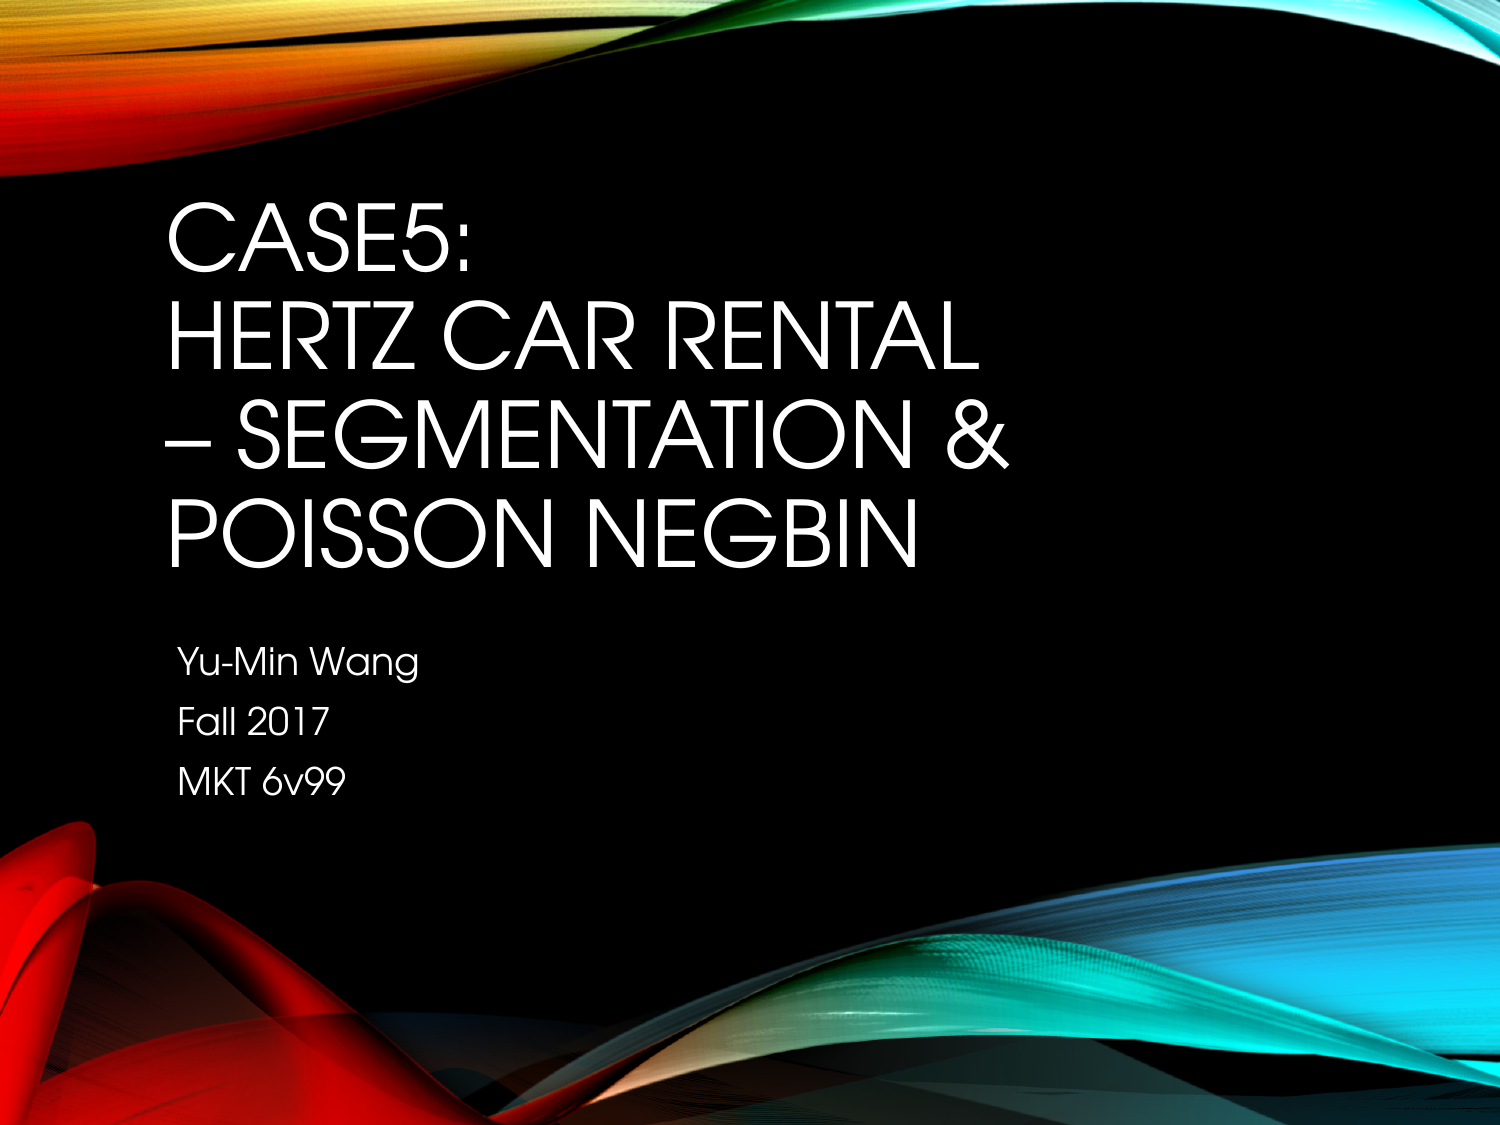

# Case5: Hertz car rental – Segmentation & Poisson Negbin
Yu-Min Wang
Fall 2017
MKT 6v99